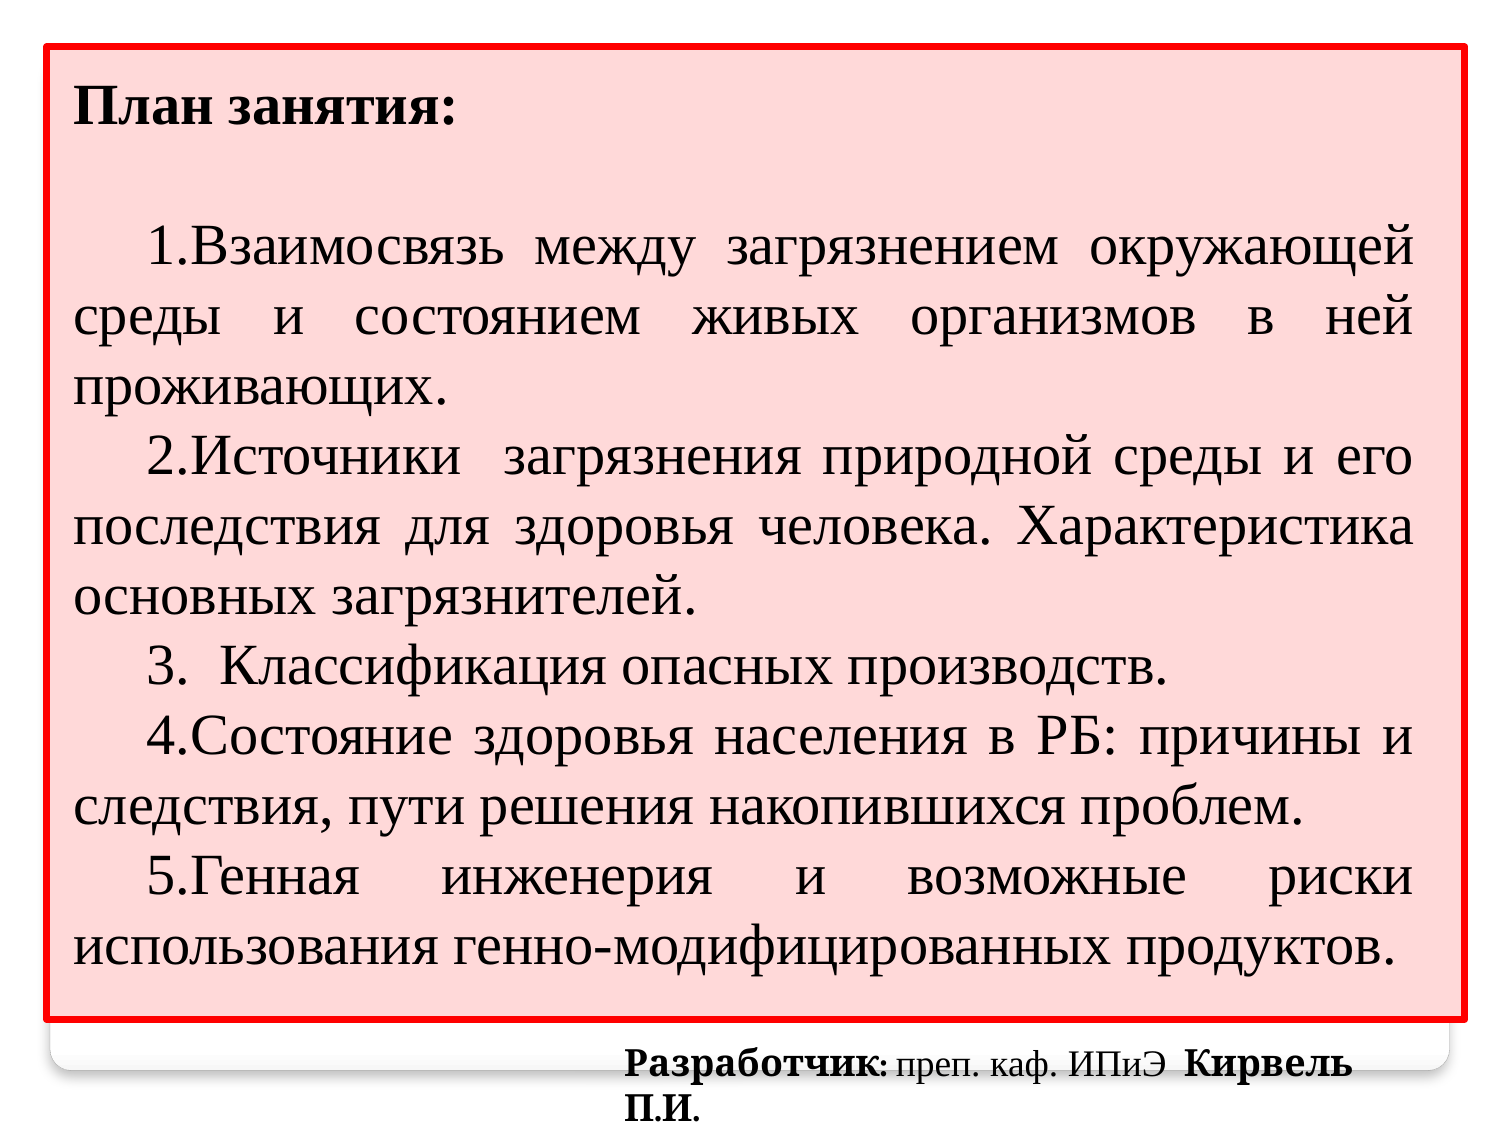

План занятия:

Взаимосвязь между загрязнением окружающей среды и состоянием живых организмов в ней проживающих.
Источники  загрязнения природной среды и его последствия для здоровья человека. Характеристика основных загрязнителей.
  Классификация опасных производств.
Состояние здоровья населения в РБ: причины и следствия, пути решения накопившихся проблем.
Генная инженерия и возможные риски использования генно-модифицированных продуктов.

Разработчик: преп. каф. ИПиЭ  Кирвель П.И.